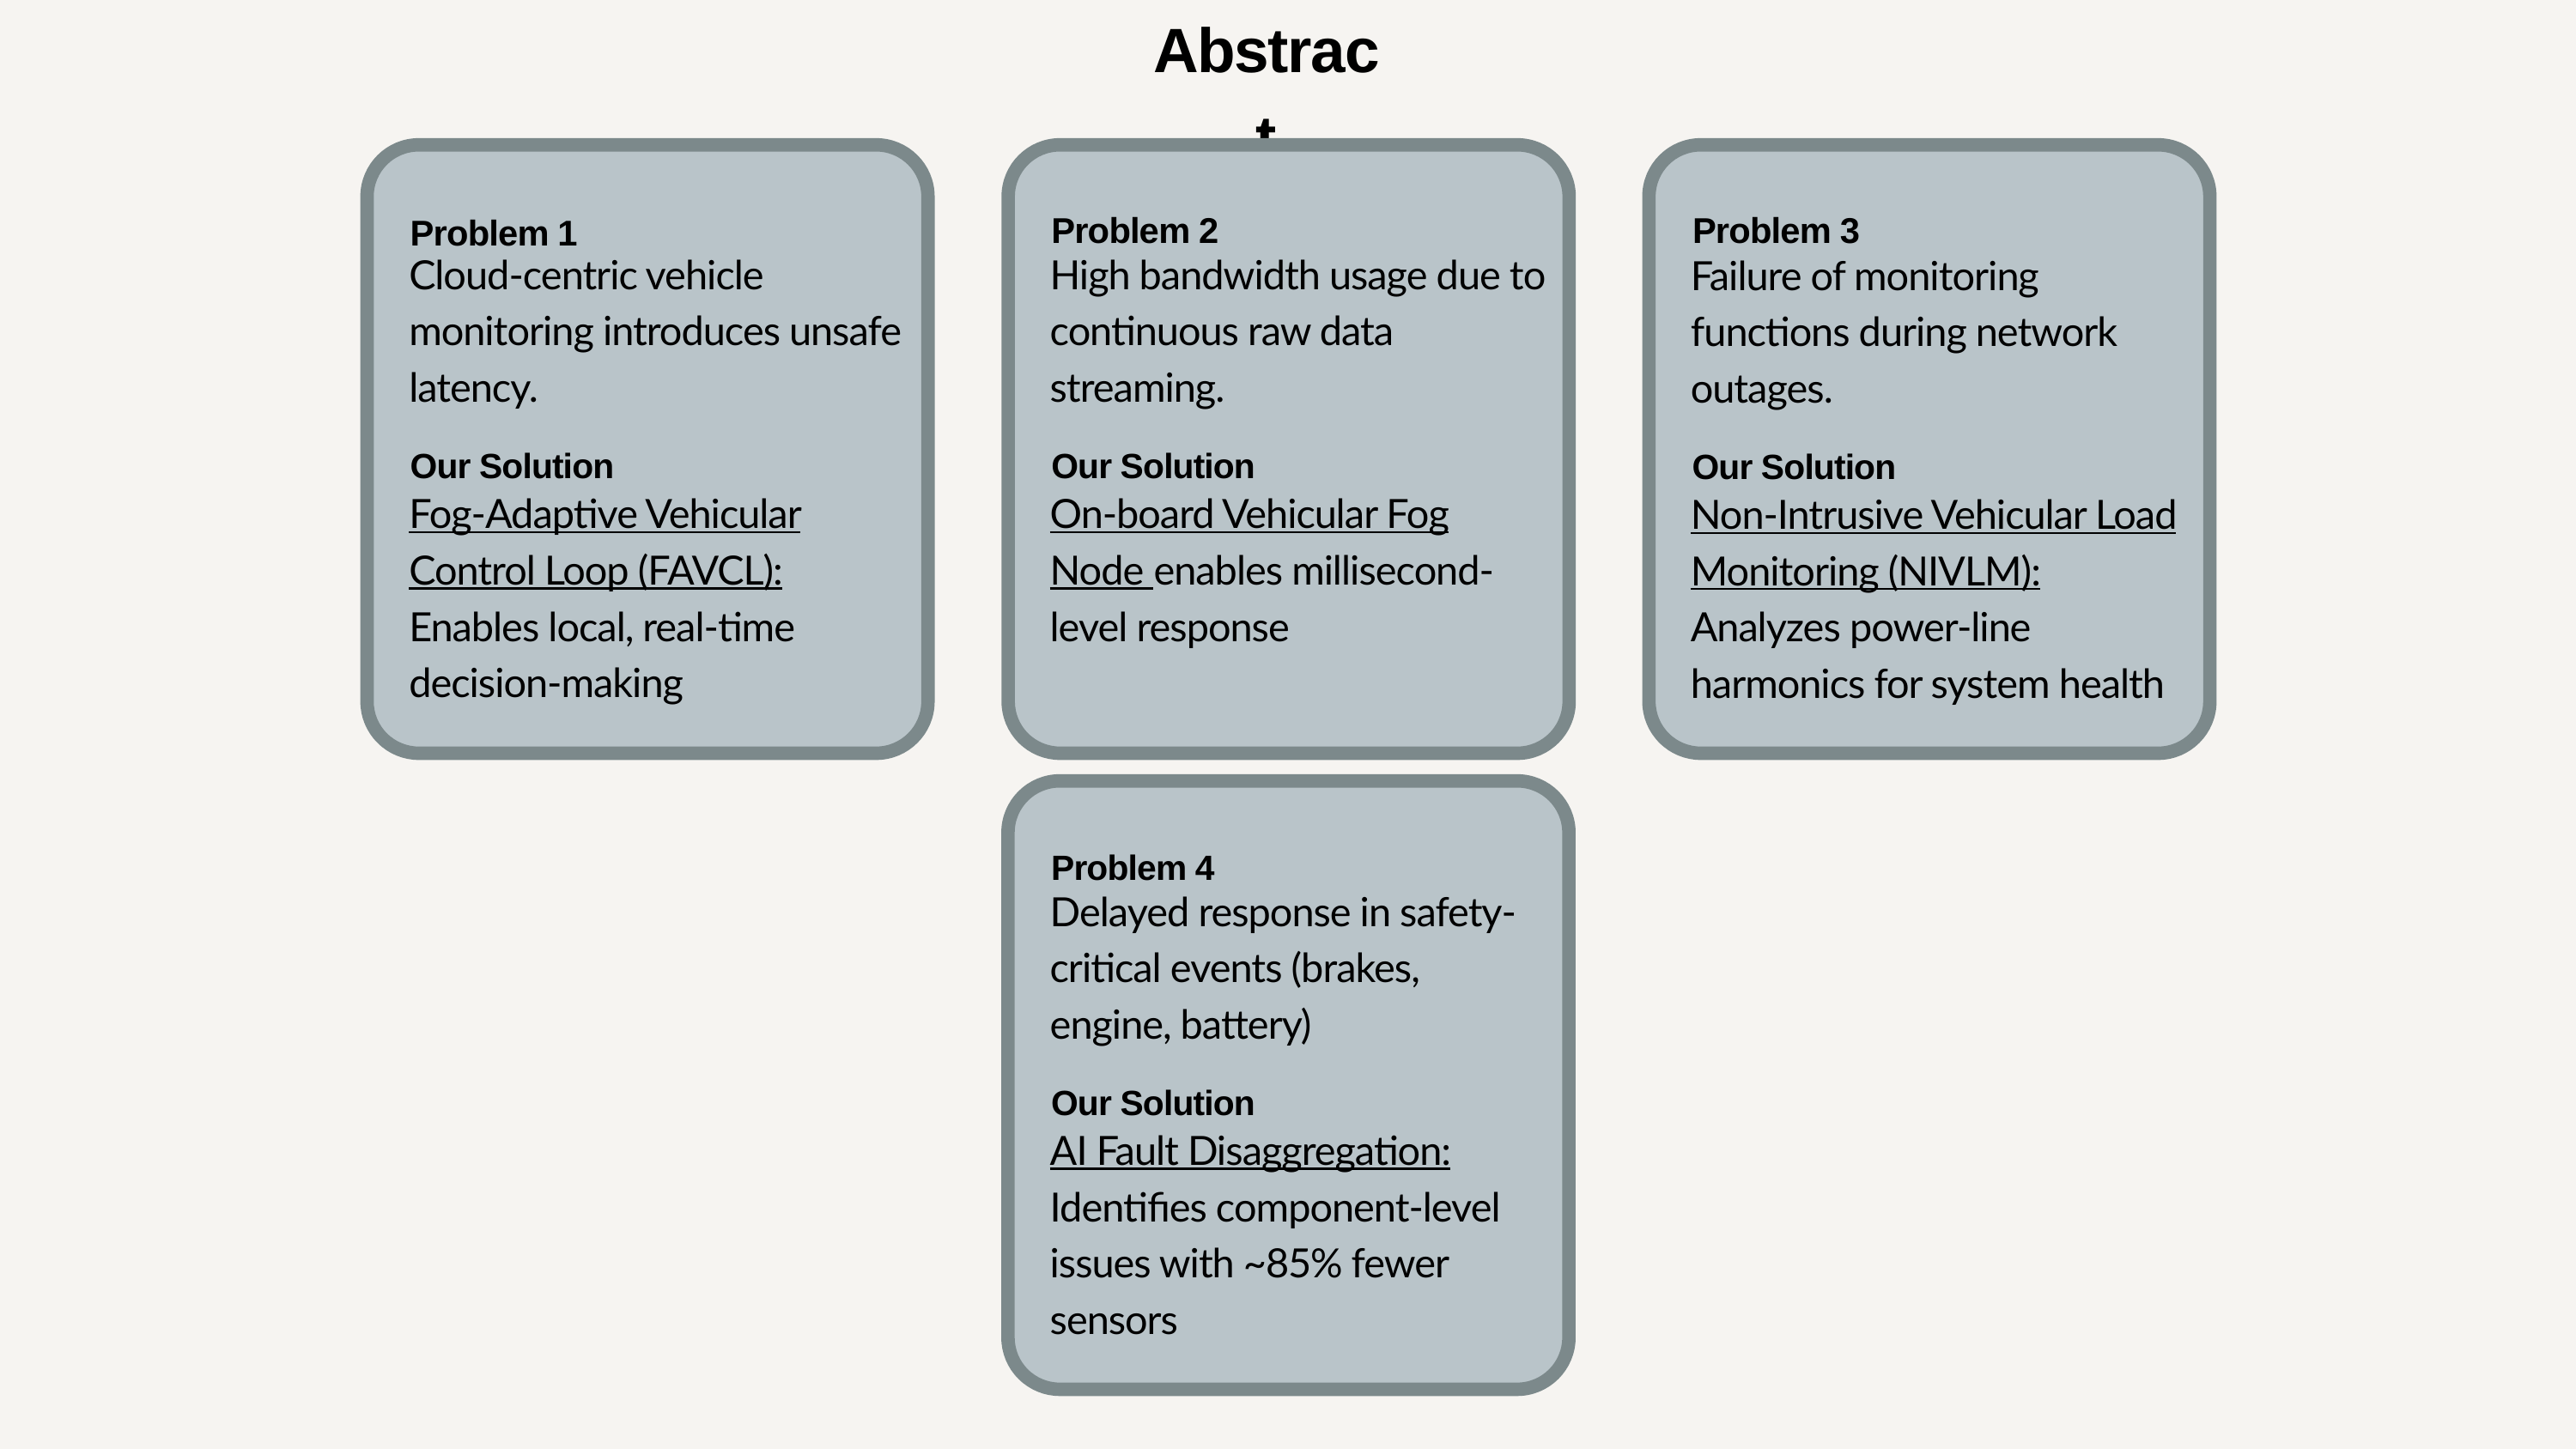

Abstract

Problem 2
Problem 3
Problem 1
Cloud-centric vehicle monitoring introduces unsafe latency.
High bandwidth usage due to continuous raw data streaming.
Failure of monitoring functions during network outages.
Our Solution
Our Solution
Our Solution
Fog-Adaptive Vehicular Control Loop (FAVCL): Enables local, real-time decision-making
On-board Vehicular Fog Node enables millisecond-level response
Non-Intrusive Vehicular Load Monitoring (NIVLM): Analyzes power-line harmonics for system health

Problem 4
Delayed response in safety-critical events (brakes, engine, battery)
Our Solution
AI Fault Disaggregation: Identifies component-level issues with ~85% fewer sensors